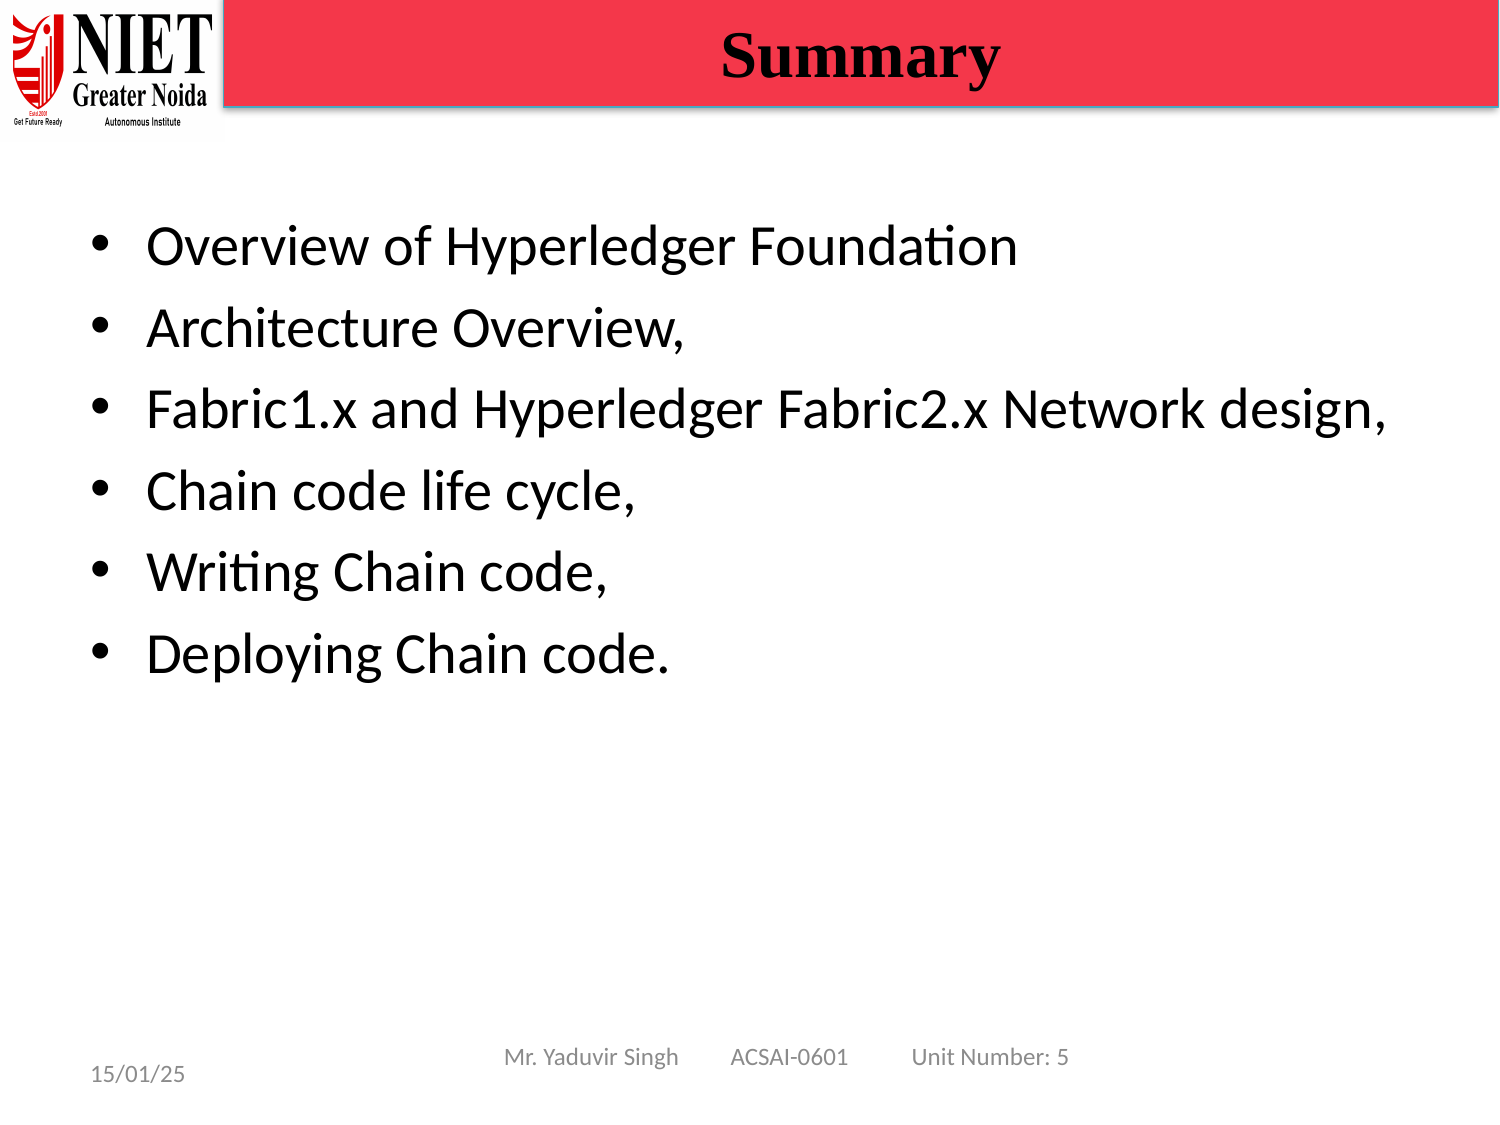

Summary
Overview of Hyperledger Foundation
Architecture Overview,
Fabric1.x and Hyperledger Fabric2.x Network design,
Chain code life cycle,
Writing Chain code,
Deploying Chain code.
Mr. Yaduvir Singh         ACSAI-0601           Unit Number: 5
15/01/25